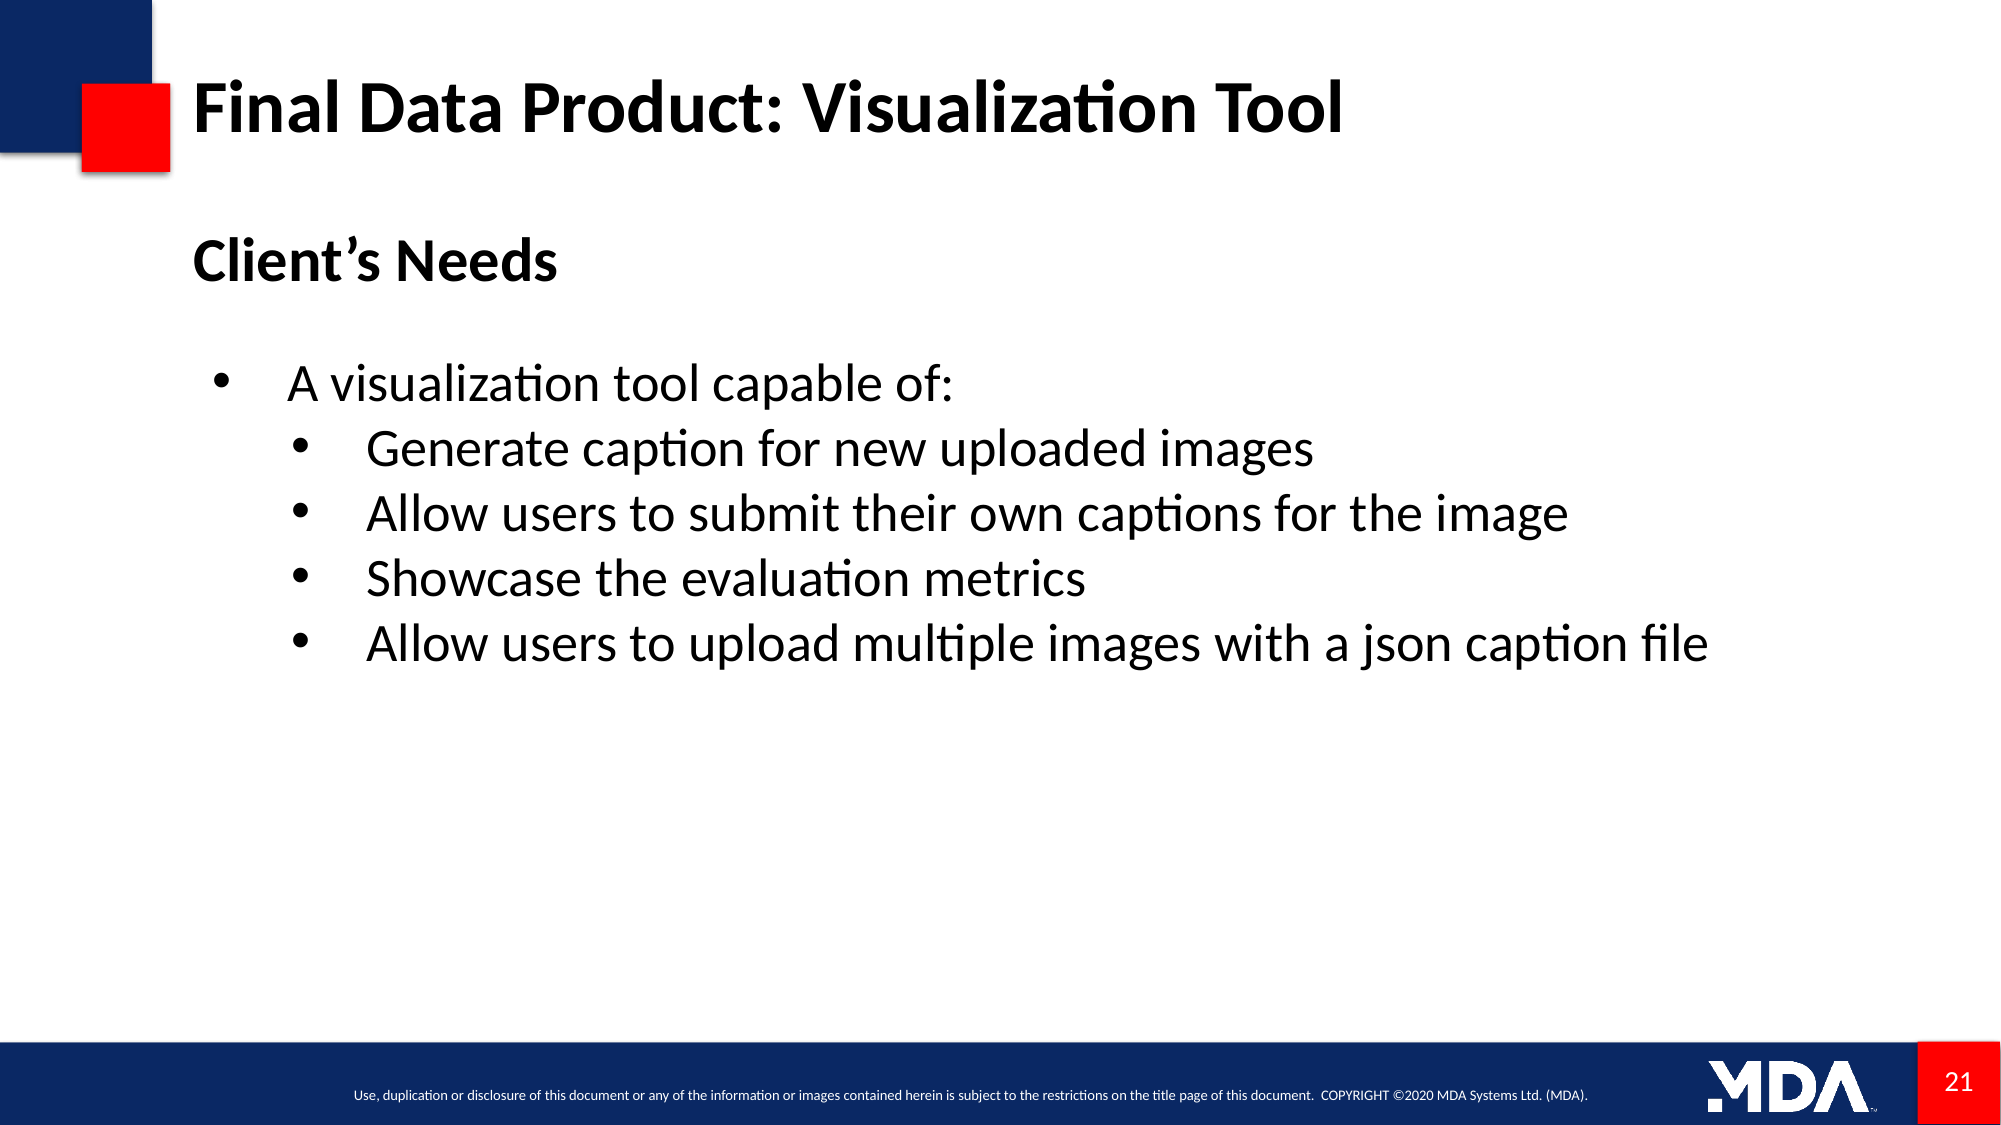

Final Data Product: Visualization Tool
# Client’s Needs
A visualization tool capable of:
Generate caption for new uploaded images
Allow users to submit their own captions for the image
Showcase the evaluation metrics
Allow users to upload multiple images with a json caption file
Use, duplication or disclosure of this document or any of the information or images contained herein is subject to the restrictions on the title page of this document.  COPYRIGHT ©2020 MDA Systems Ltd. (MDA).
21